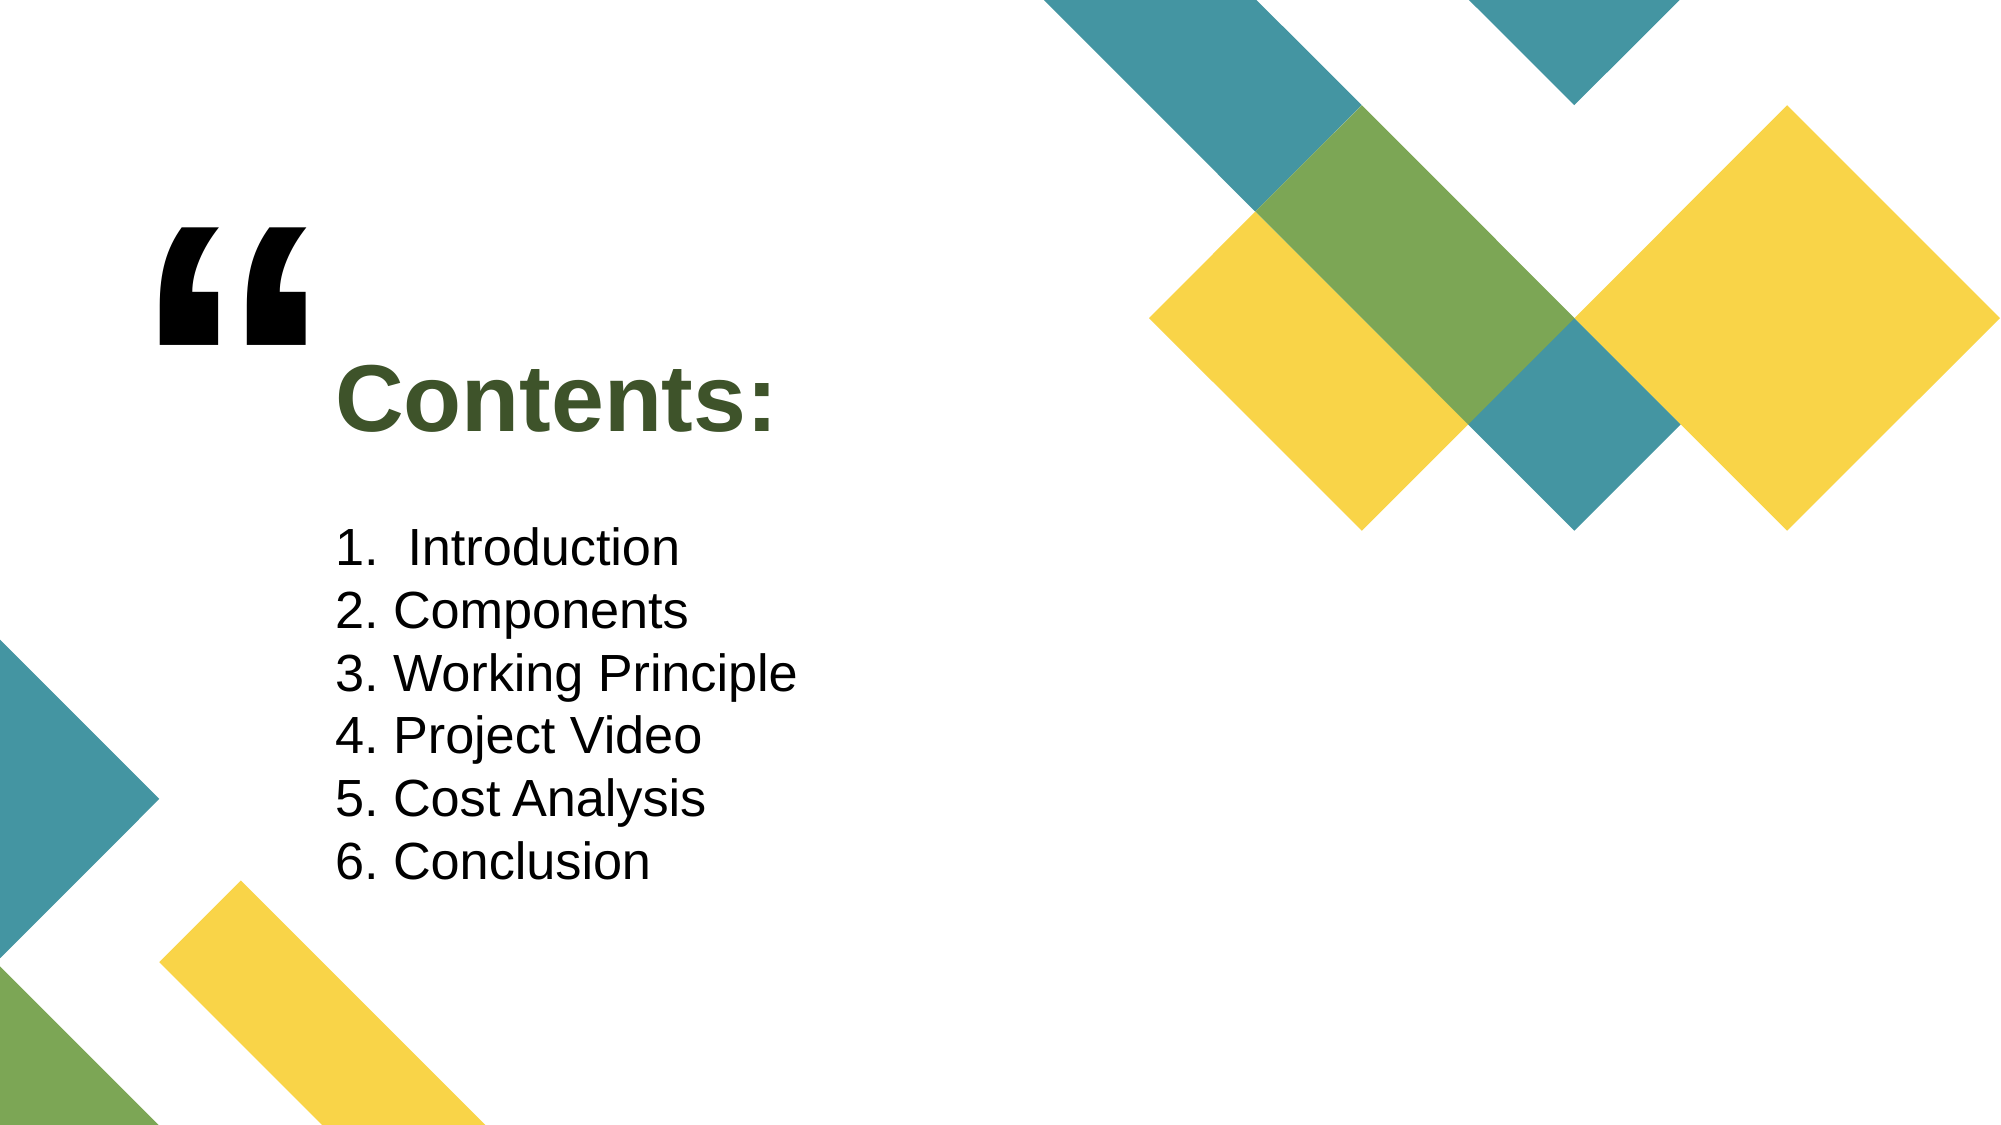

# Contents: 1.  Introduction 2. Components 3. Working Principle 4. Project Video 5. Cost Analysis 6. Conclusion
March 16, 2023